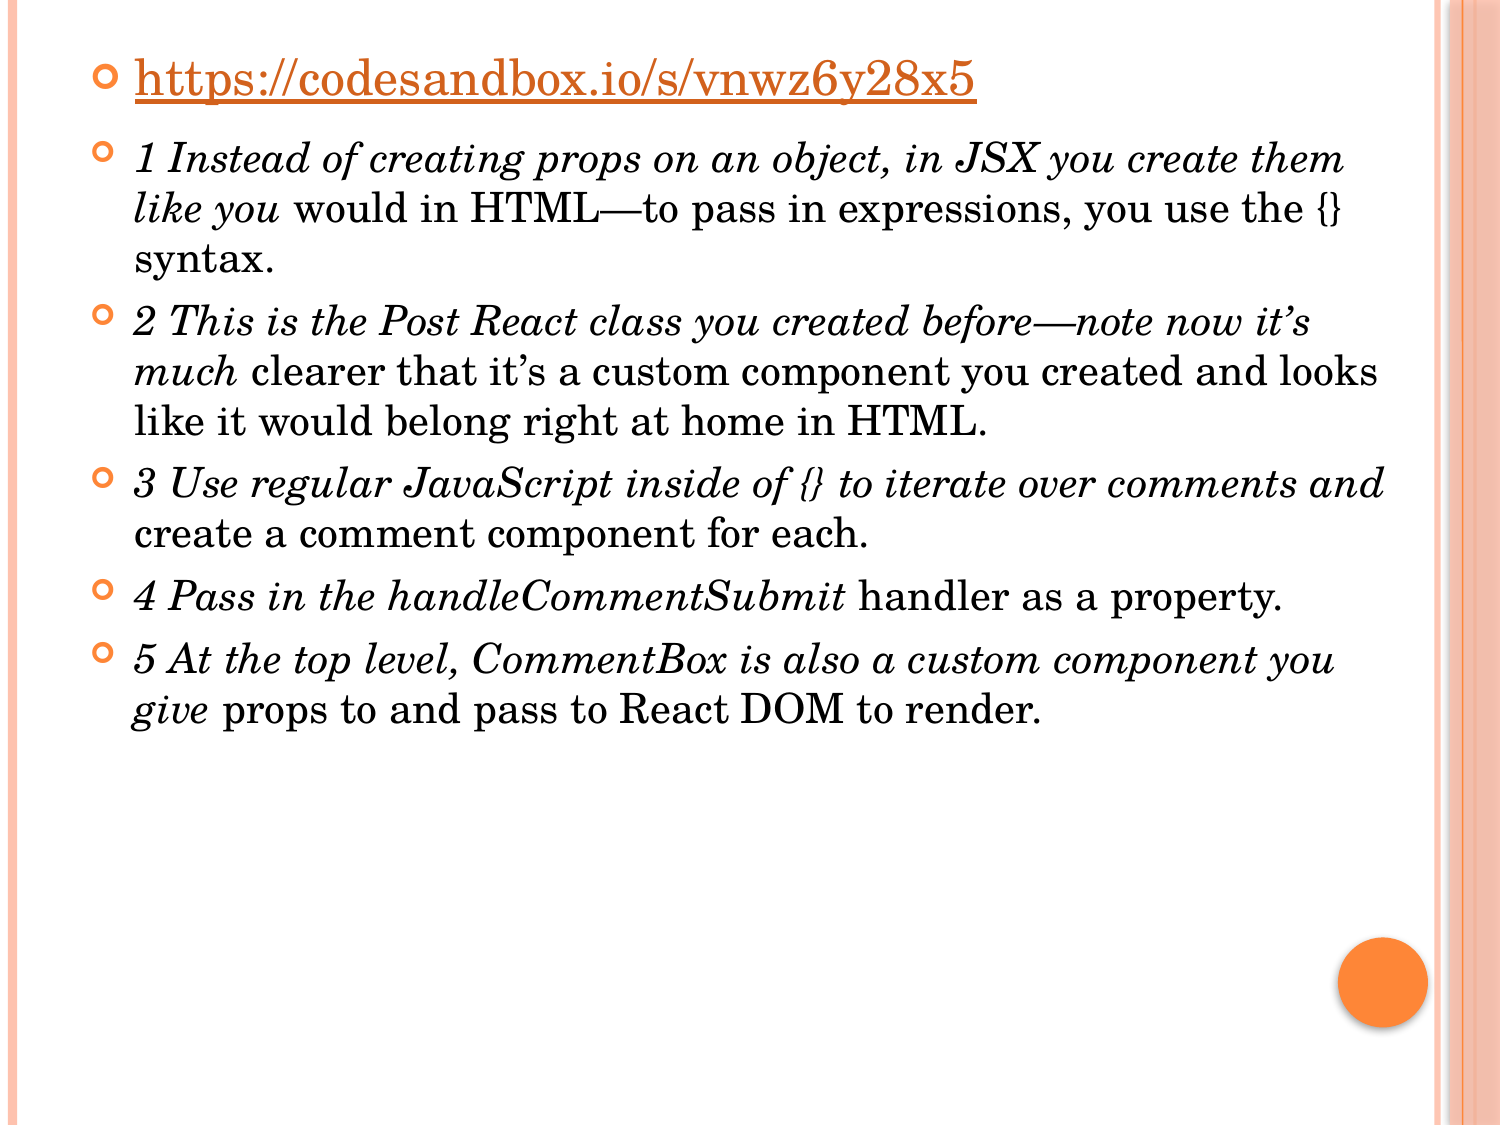

https://codesandbox.io/s/vnwz6y28x5
1 Instead of creating props on an object, in JSX you create them like you would in HTML—to pass in expressions, you use the {} syntax.
2 This is the Post React class you created before—note now it’s much clearer that it’s a custom component you created and looks like it would belong right at home in HTML.
3 Use regular JavaScript inside of {} to iterate over comments and create a comment component for each.
4 Pass in the handleCommentSubmit handler as a property.
5 At the top level, CommentBox is also a custom component you give props to and pass to React DOM to render.